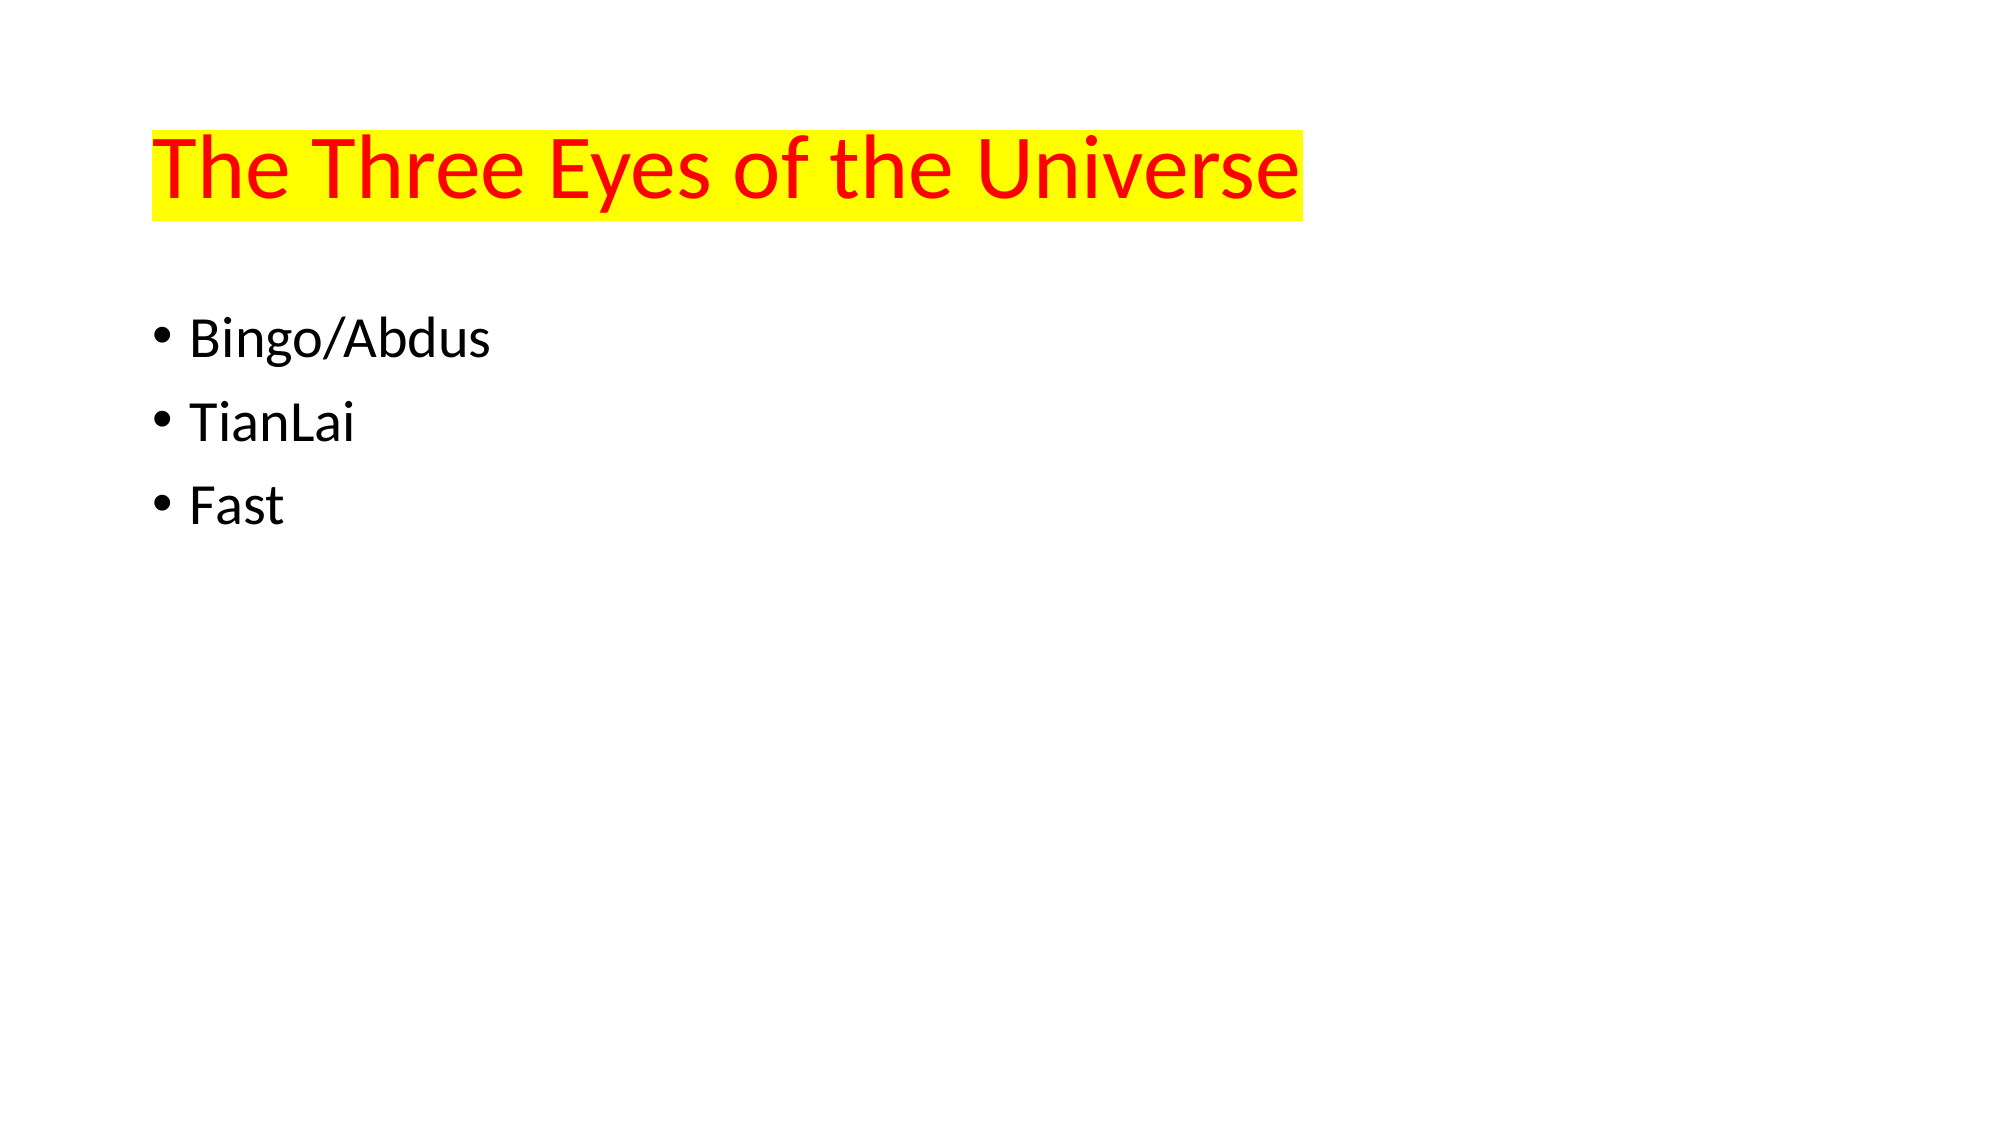

# The Three Eyes of the Universe
Bingo/Abdus
TianLai
Fast